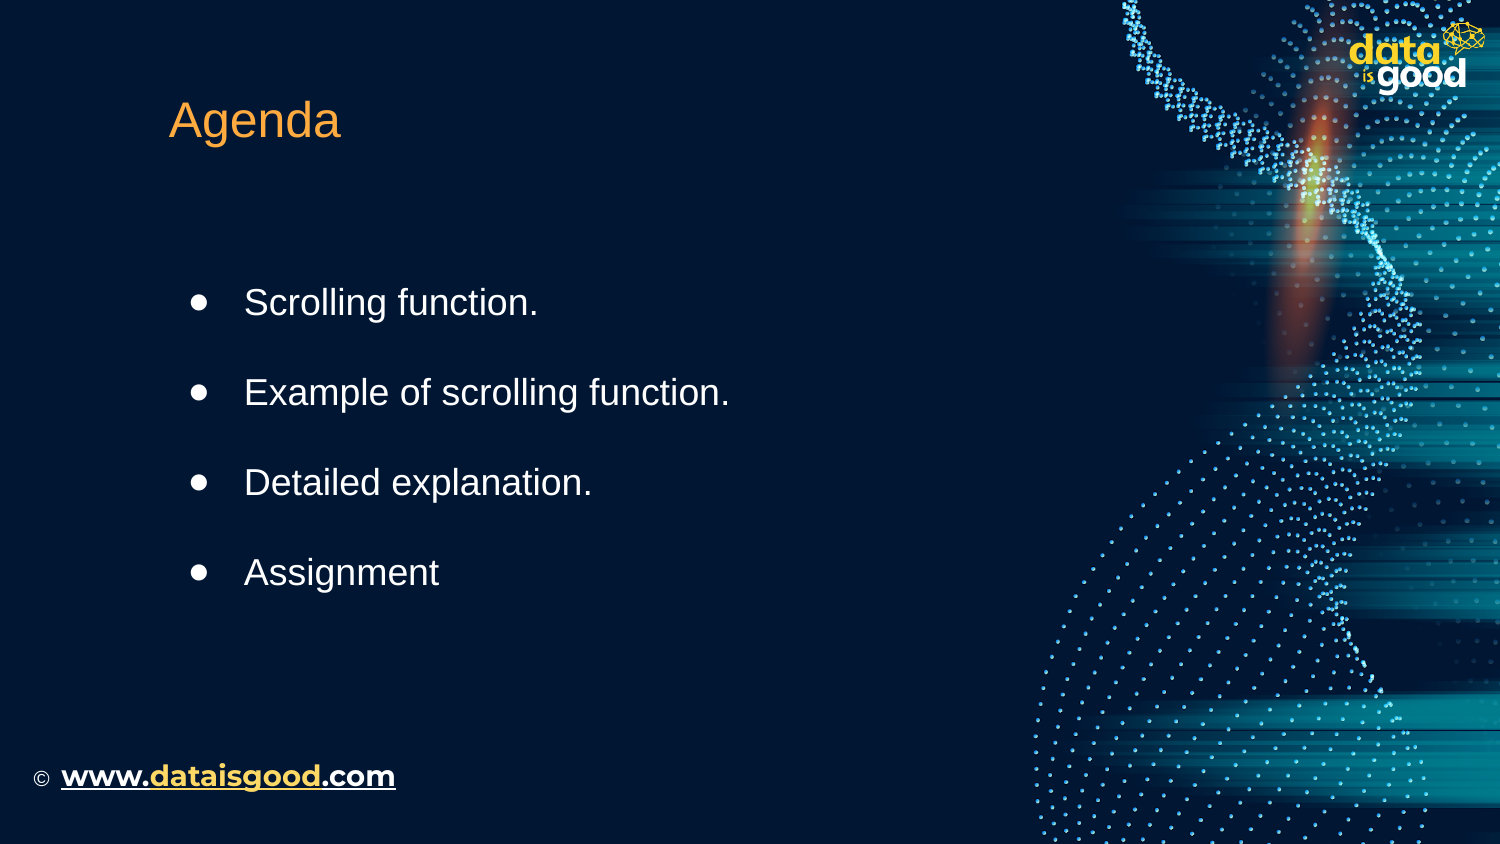

# Agenda
Scrolling function.
Example of scrolling function.
Detailed explanation.
Assignment